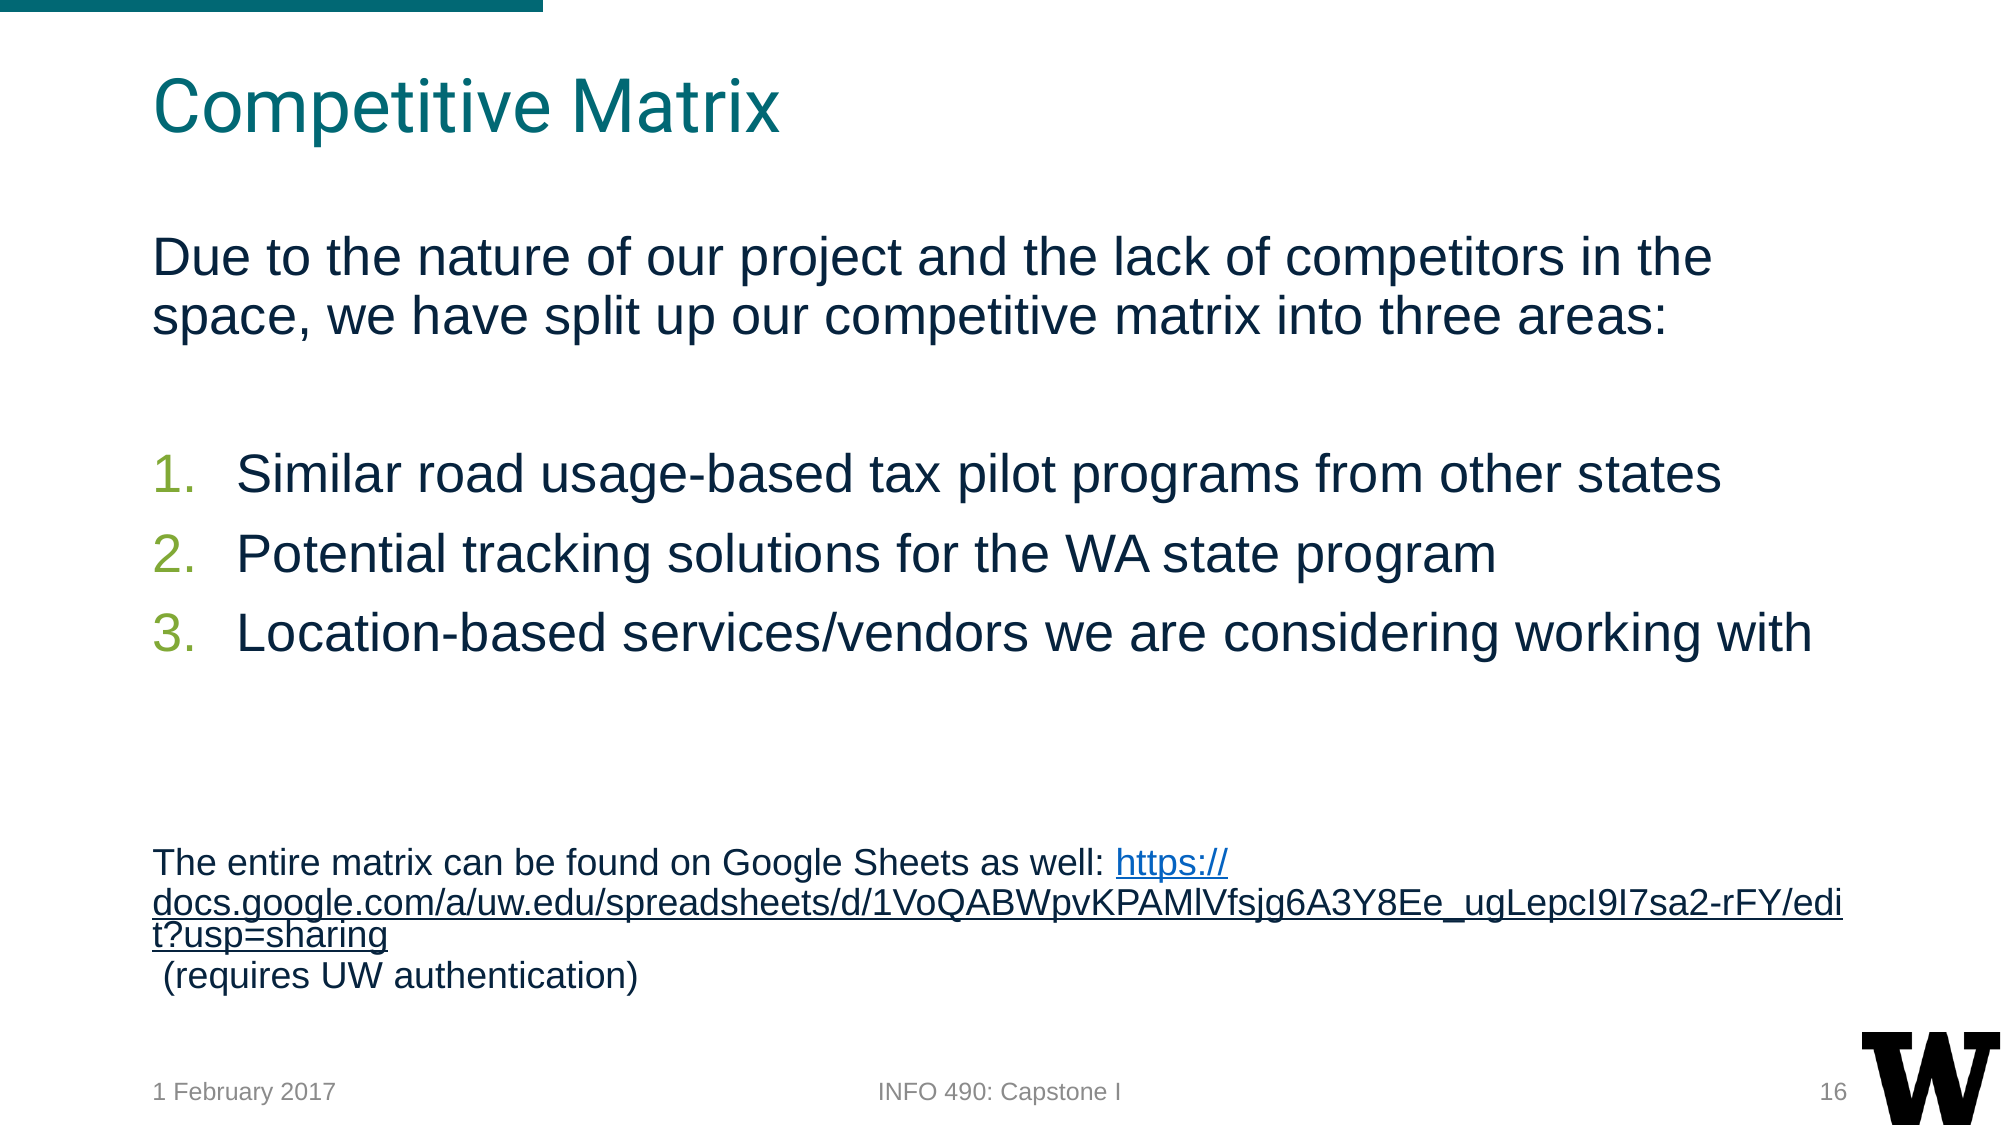

# Competitive Matrix
Due to the nature of our project and the lack of competitors in the space, we have split up our competitive matrix into three areas:

Similar road usage-based tax pilot programs from other states
Potential tracking solutions for the WA state program
Location-based services/vendors we are considering working with

The entire matrix can be found on Google Sheets as well: https://docs.google.com/a/uw.edu/spreadsheets/d/1VoQABWpvKPAMlVfsjg6A3Y8Ee_ugLepcI9I7sa2-rFY/edit?usp=sharing (requires UW authentication)
1 February 2017
INFO 490: Capstone I
16